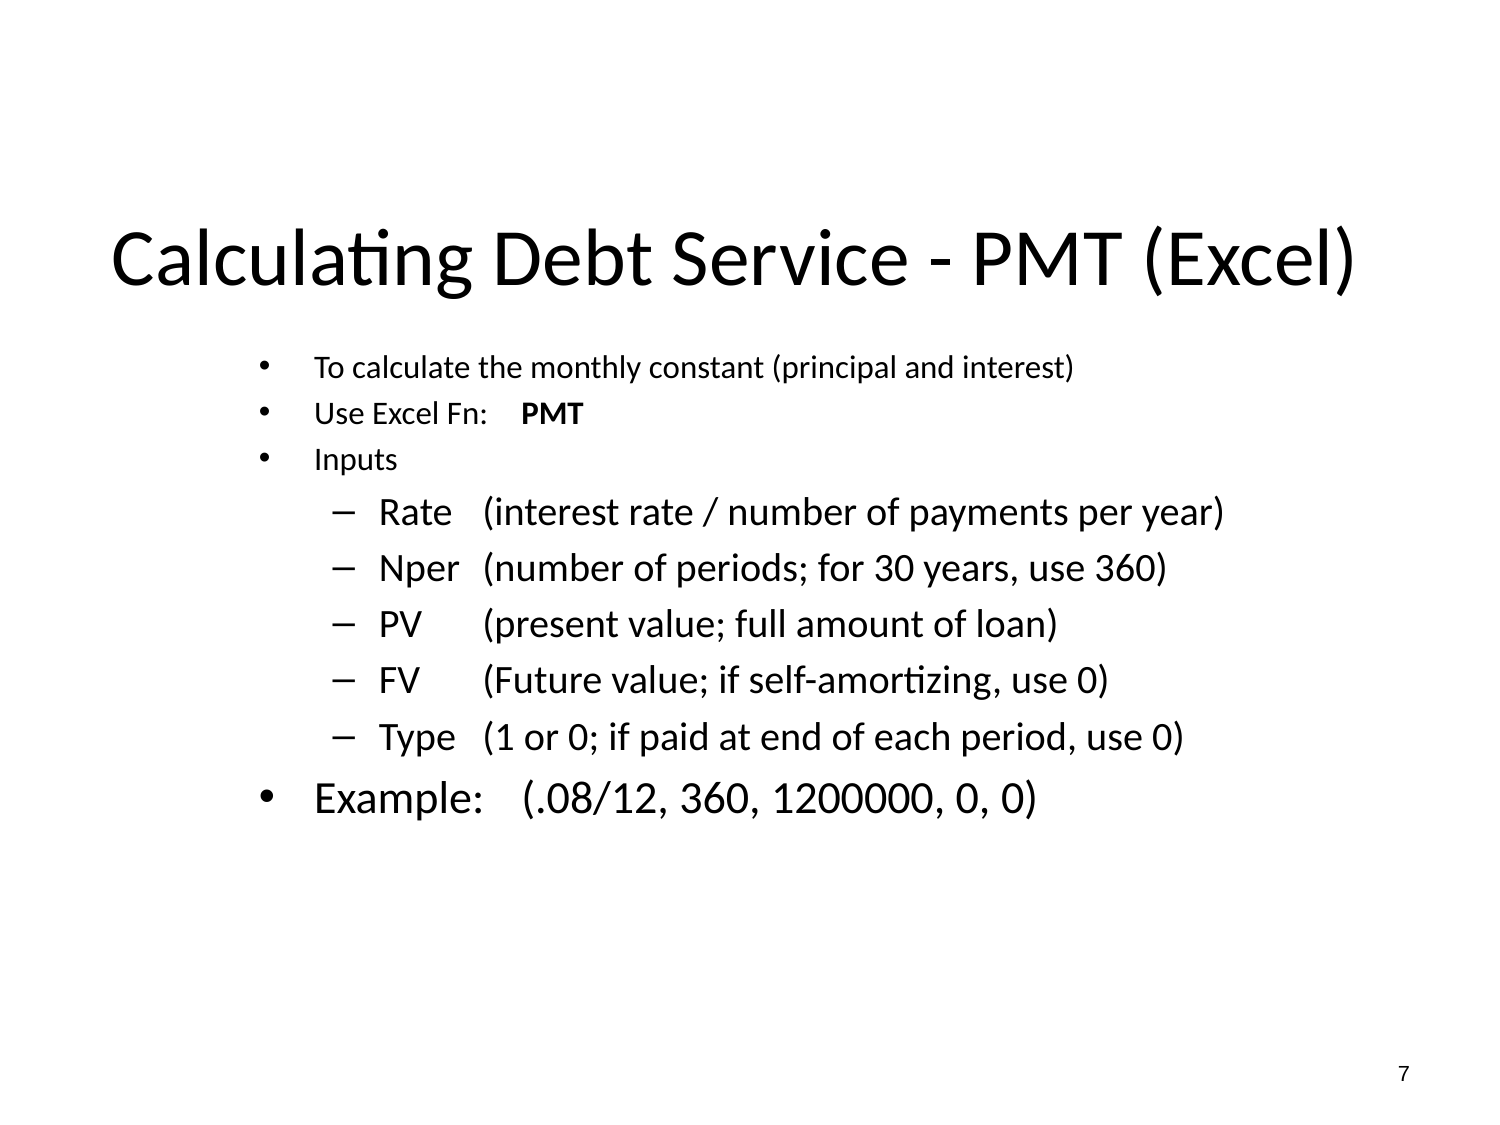

# Calculating Debt Service - PMT (Excel)
To calculate the monthly constant (principal and interest)
Use Excel Fn:	PMT
Inputs
Rate	(interest rate / number of payments per year)
Nper	(number of periods; for 30 years, use 360)
PV	(present value; full amount of loan)
FV	(Future value; if self-amortizing, use 0)
Type	(1 or 0; if paid at end of each period, use 0)
Example:	(.08/12, 360, 1200000, 0, 0)
7